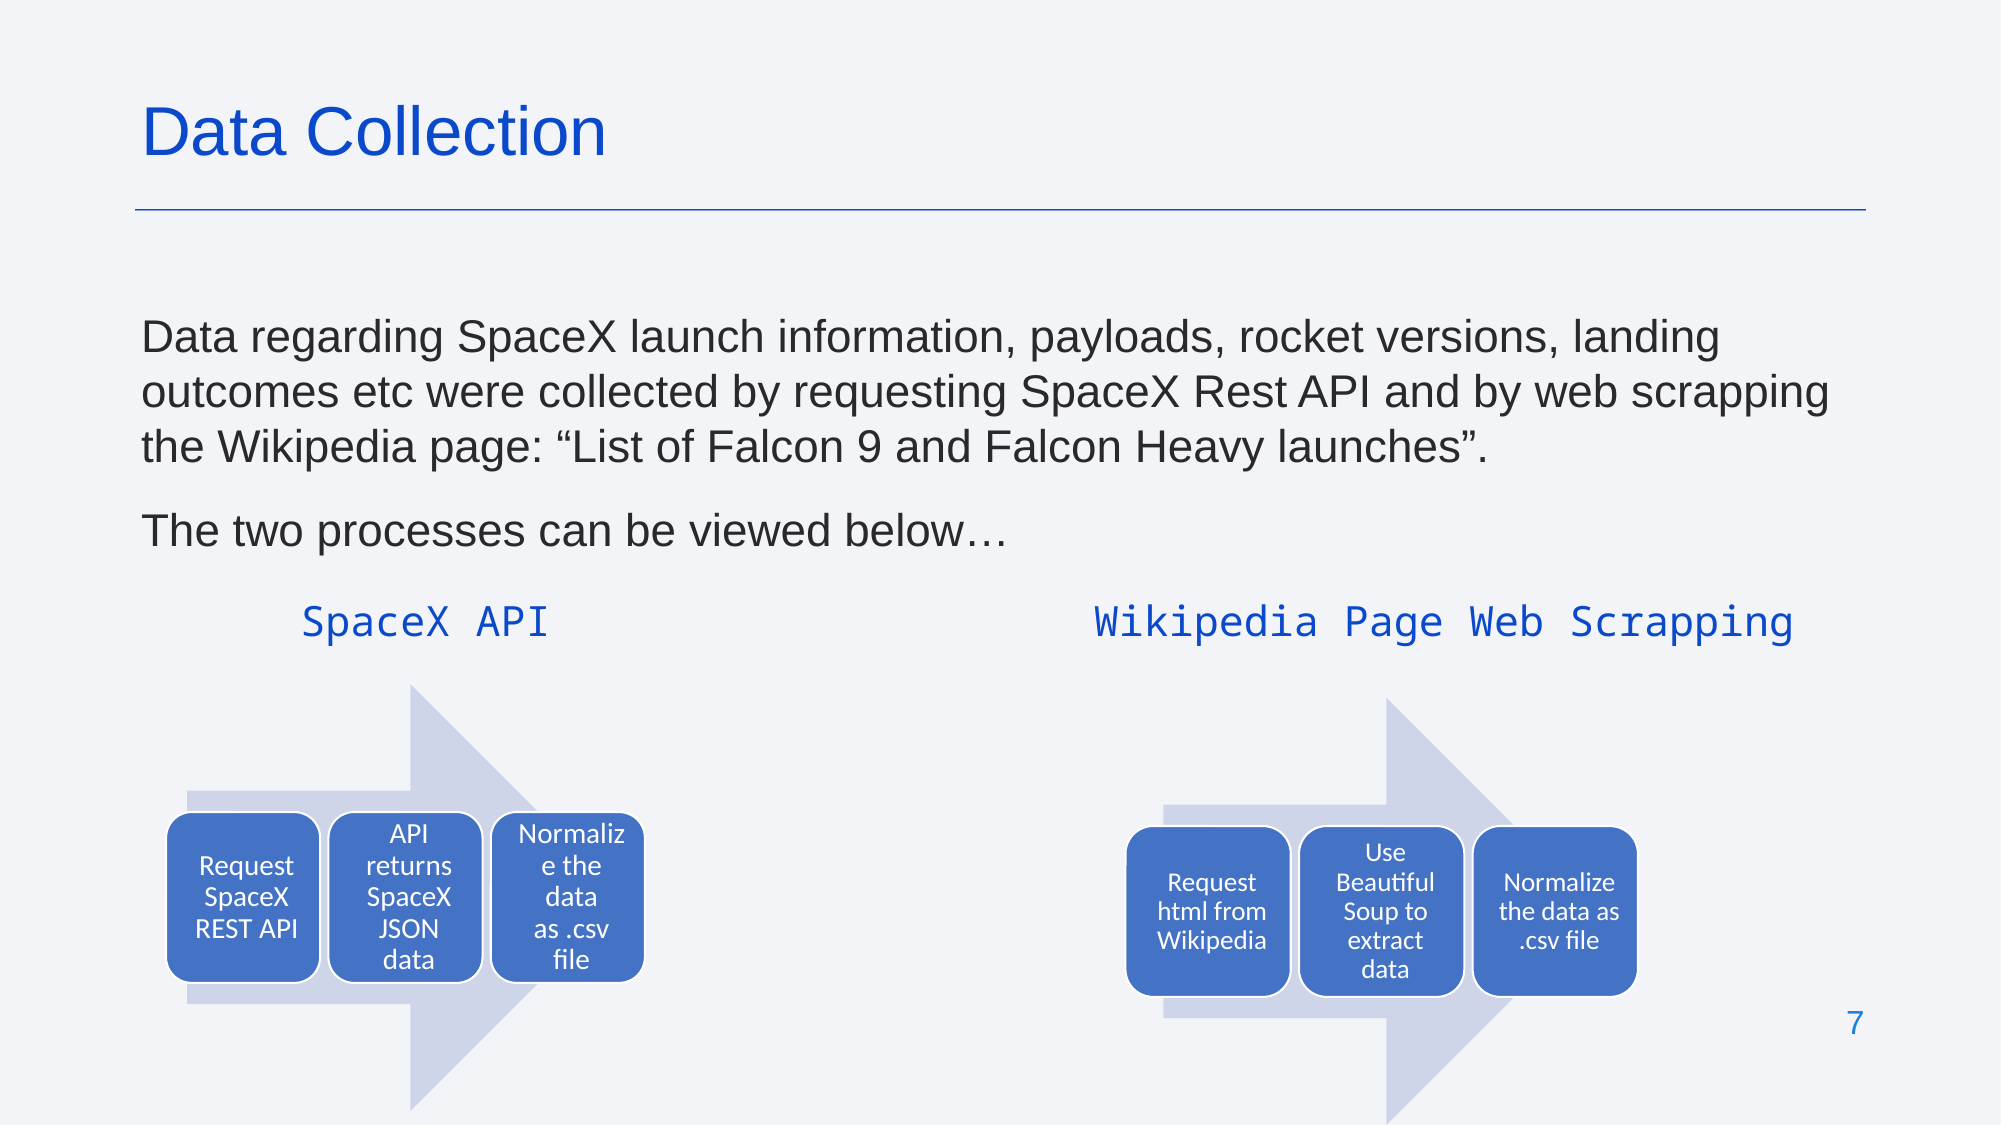

Data Collection
Data regarding SpaceX launch information, payloads, rocket versions, landing outcomes etc were collected by requesting SpaceX Rest API and by web scrapping the Wikipedia page: “List of Falcon 9 and Falcon Heavy launches”.
The two processes can be viewed below…

SpaceX API
Wikipedia Page Web Scrapping
Request SpaceX REST API
API returns SpaceX JSON data
Normalize the data as .csv file
Request html from Wikipedia
Use Beautiful Soup to extract data
Normalize the data as .csv file
7